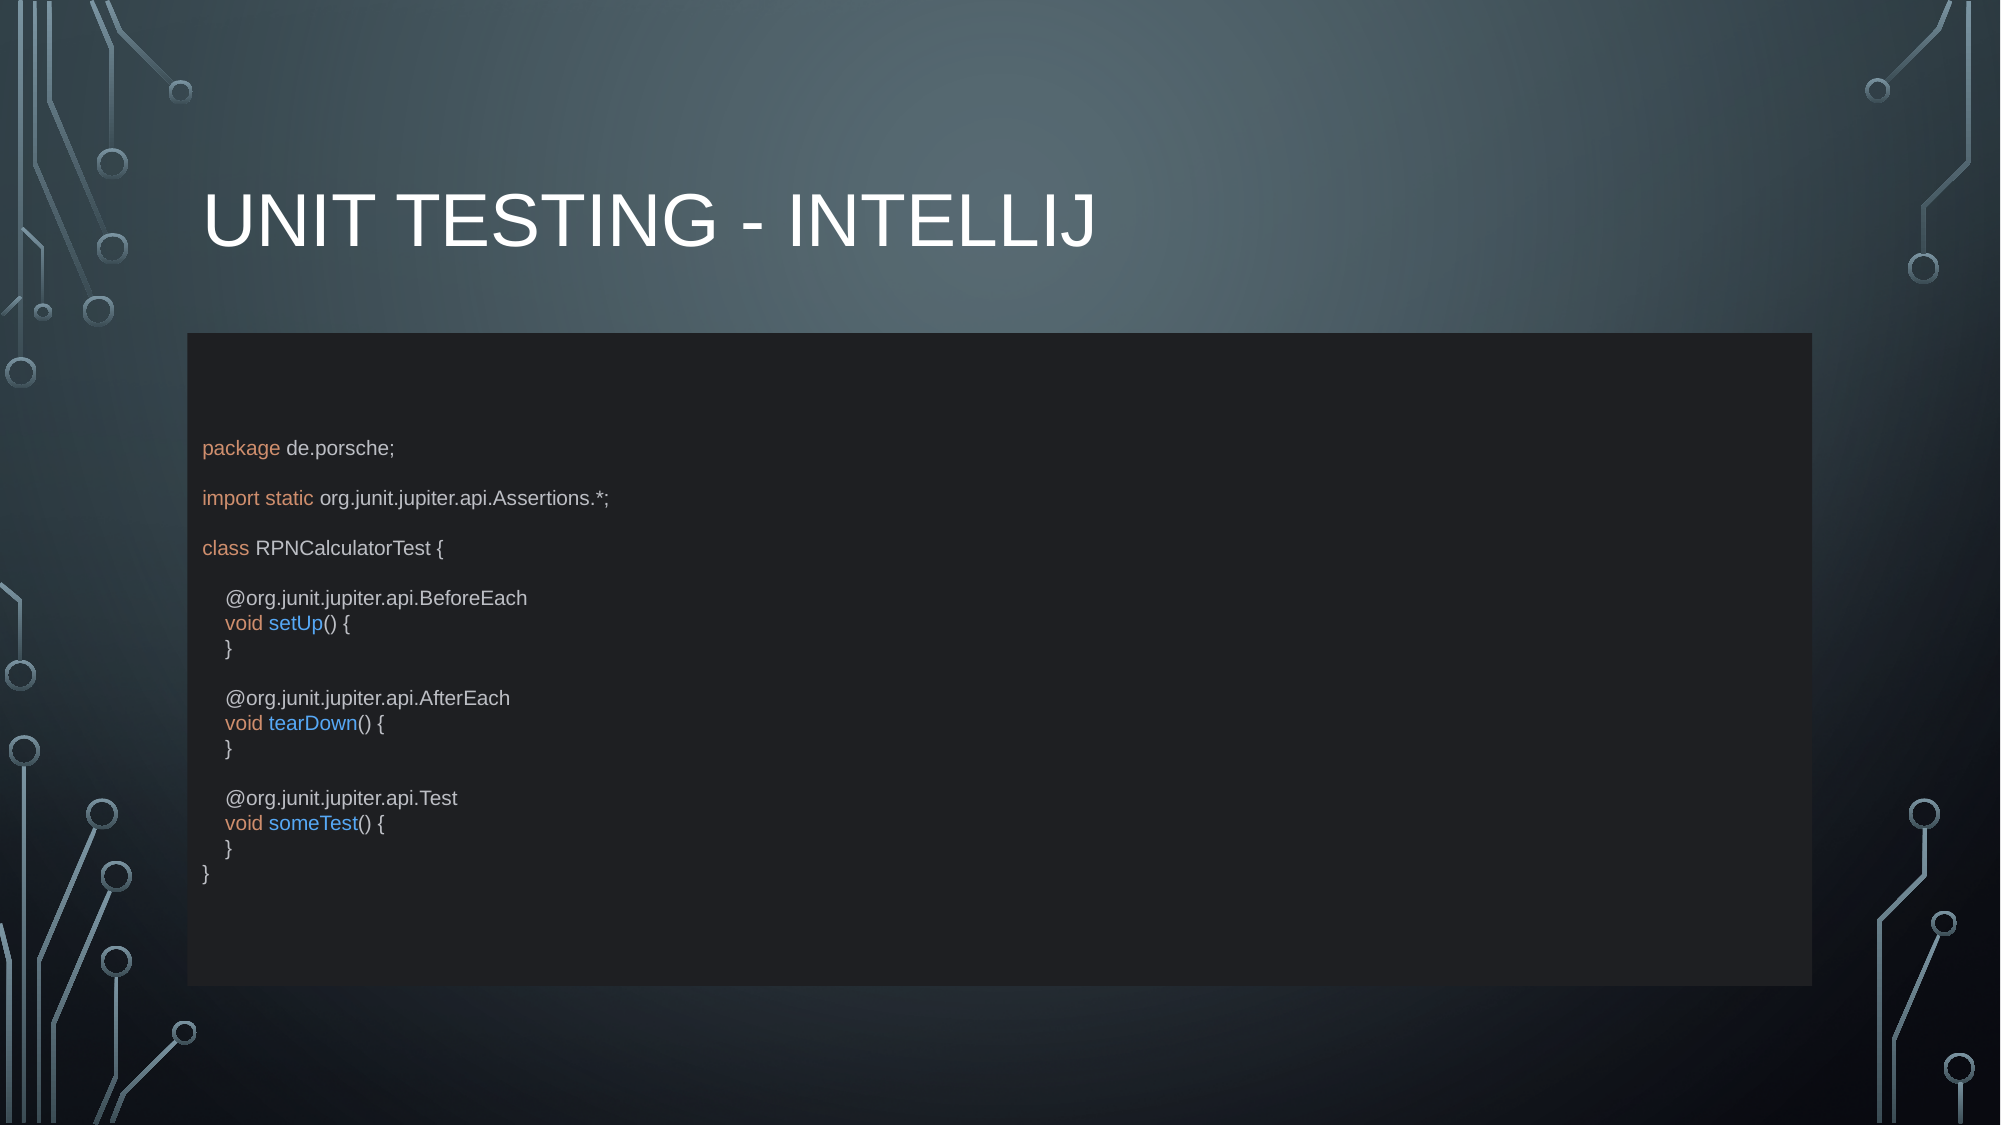

# Unit testing - IntelliJ
Part 5
package de.porsche;
import static org.junit.jupiter.api.Assertions.*;
class RPNCalculatorTest {
    @org.junit.jupiter.api.BeforeEach
    void setUp() {
    }
    @org.junit.jupiter.api.AfterEach
    void tearDown() {
    }
    @org.junit.jupiter.api.Test
    void someTest() {
    }
}